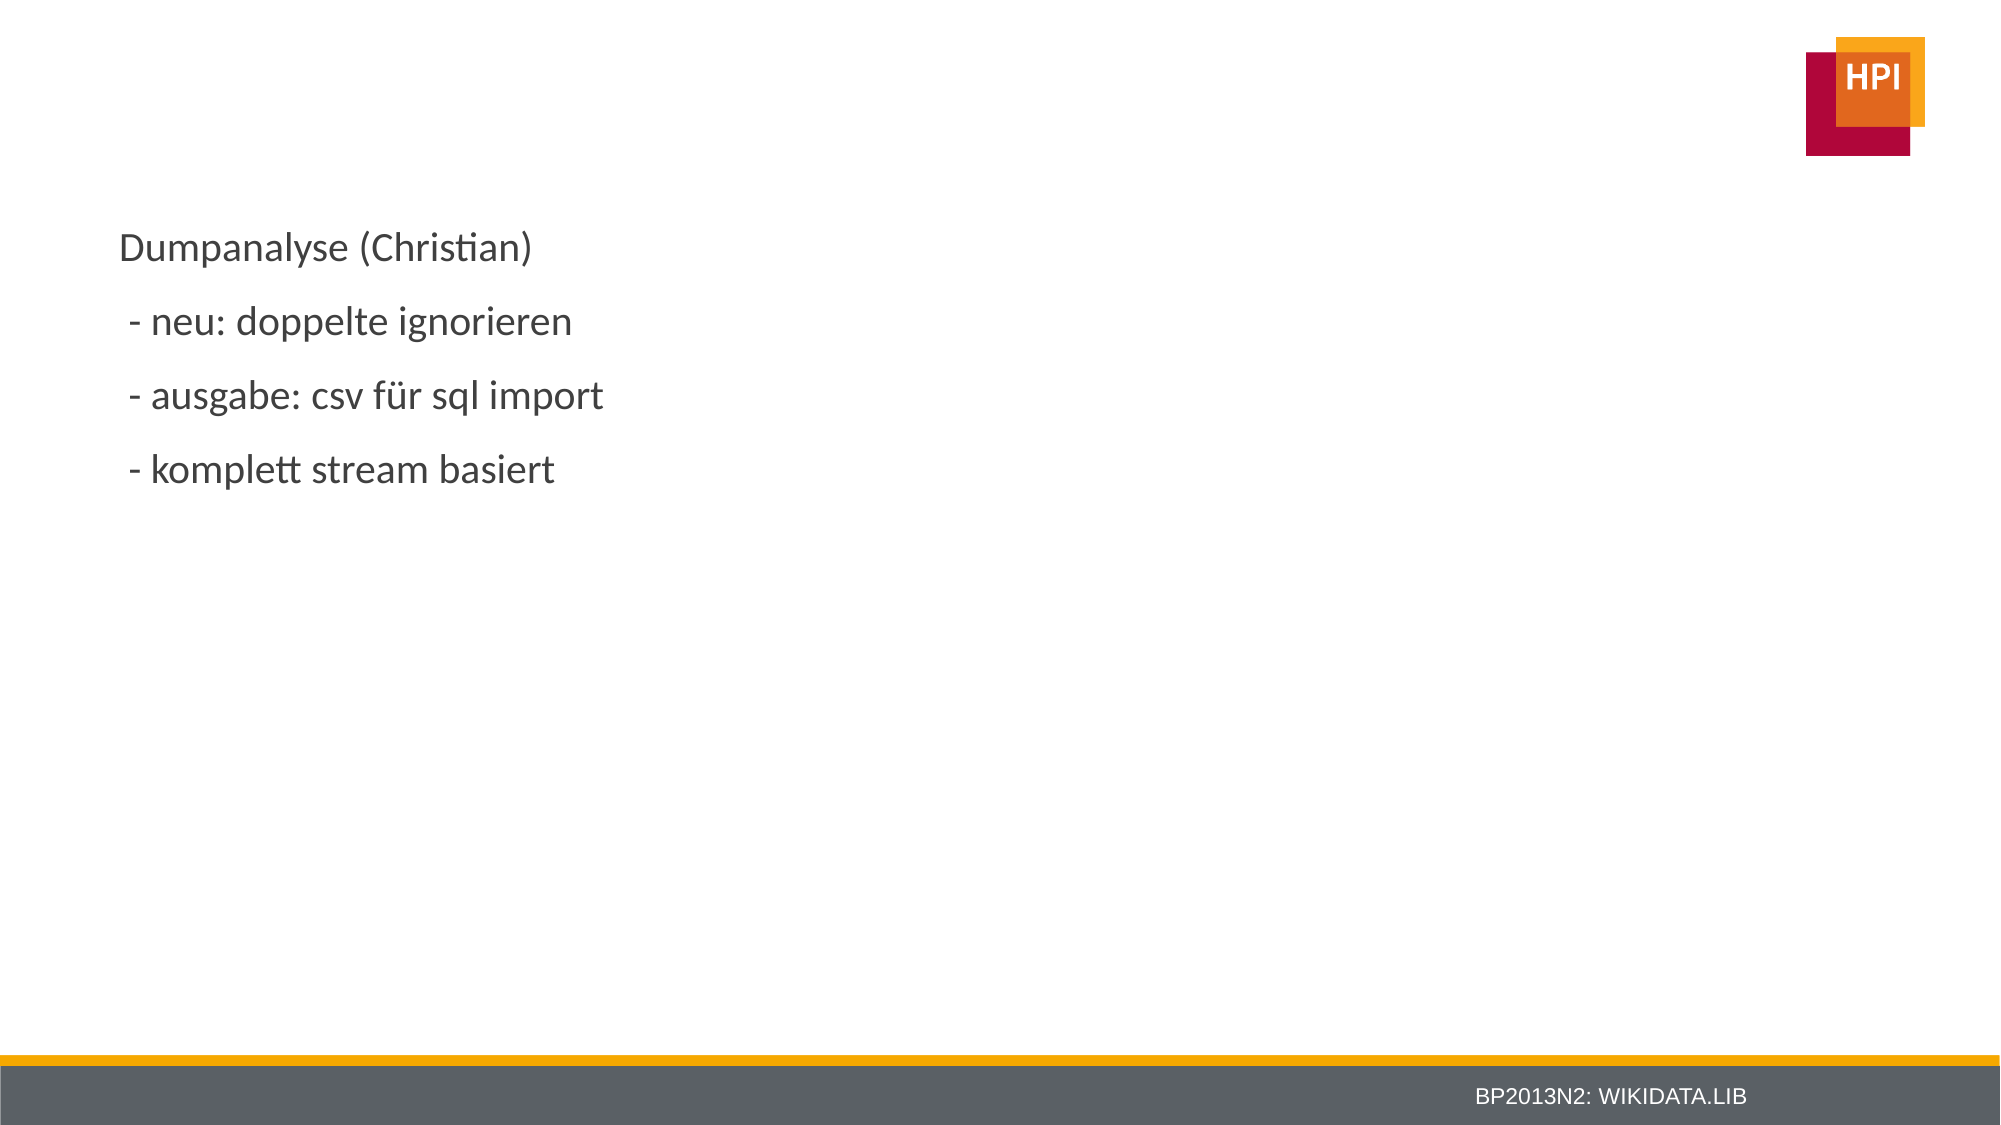

#
Dumpanalyse (Christian)
 - neu: doppelte ignorieren
 - ausgabe: csv für sql import
 - komplett stream basiert

BP2013N2: WIKIDATA.LIB